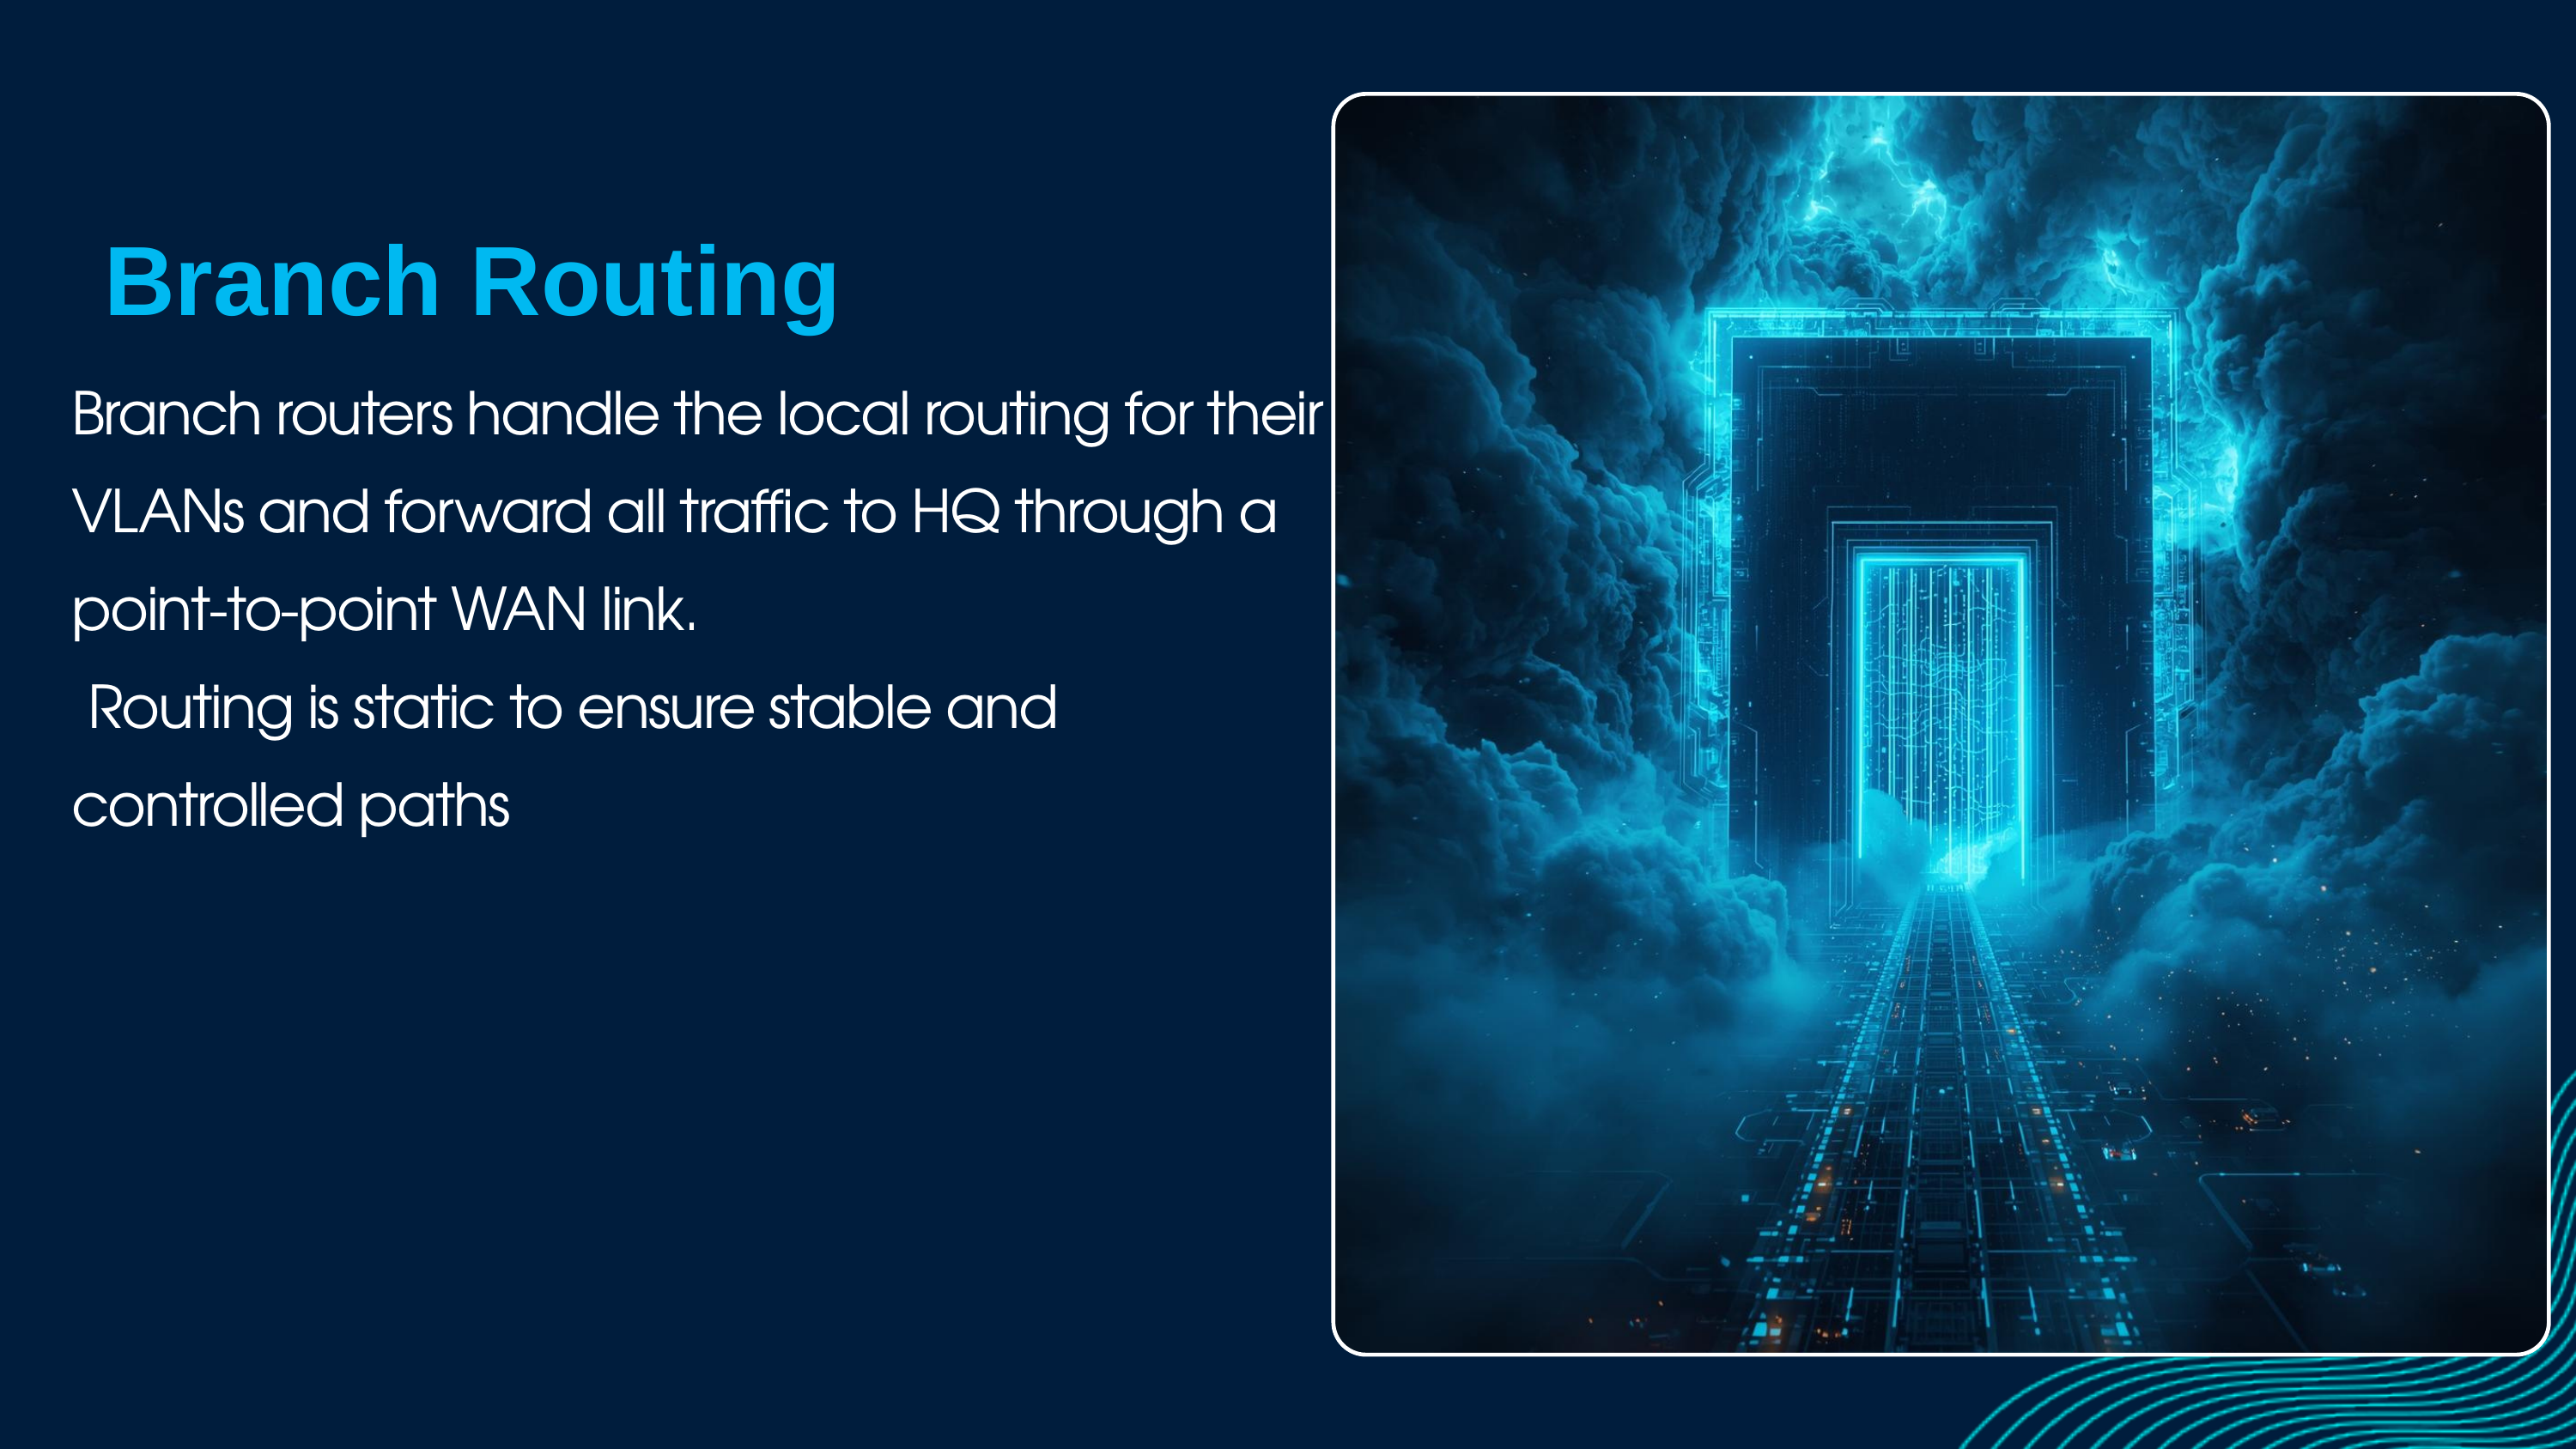

Branch Routing
Branch routers handle the local routing for their VLANs and forward all traffic to HQ through a point-to-point WAN link.
 Routing is static to ensure stable and controlled paths